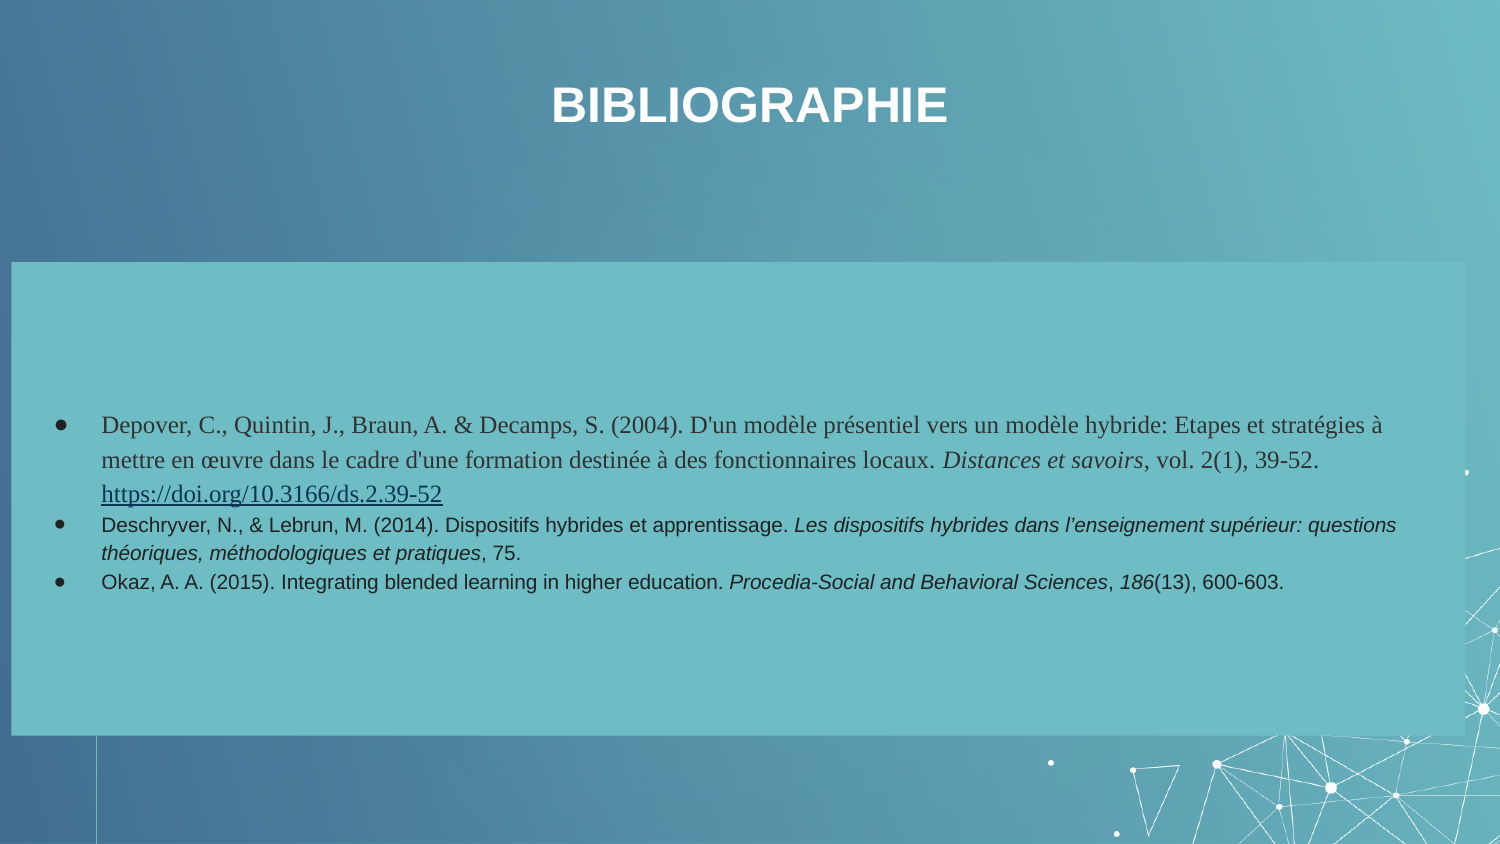

# BIBLIOGRAPHIE
Depover, C., Quintin, J., Braun, A. & Decamps, S. (2004). D'un modèle présentiel vers un modèle hybride: Etapes et stratégies à mettre en œuvre dans le cadre d'une formation destinée à des fonctionnaires locaux. Distances et savoirs, vol. 2(1), 39-52. https://doi.org/10.3166/ds.2.39-52
Deschryver, N., & Lebrun, M. (2014). Dispositifs hybrides et apprentissage. Les dispositifs hybrides dans l’enseignement supérieur: questions théoriques, méthodologiques et pratiques, 75.
Okaz, A. A. (2015). Integrating blended learning in higher education. Procedia-Social and Behavioral Sciences, 186(13), 600-603.